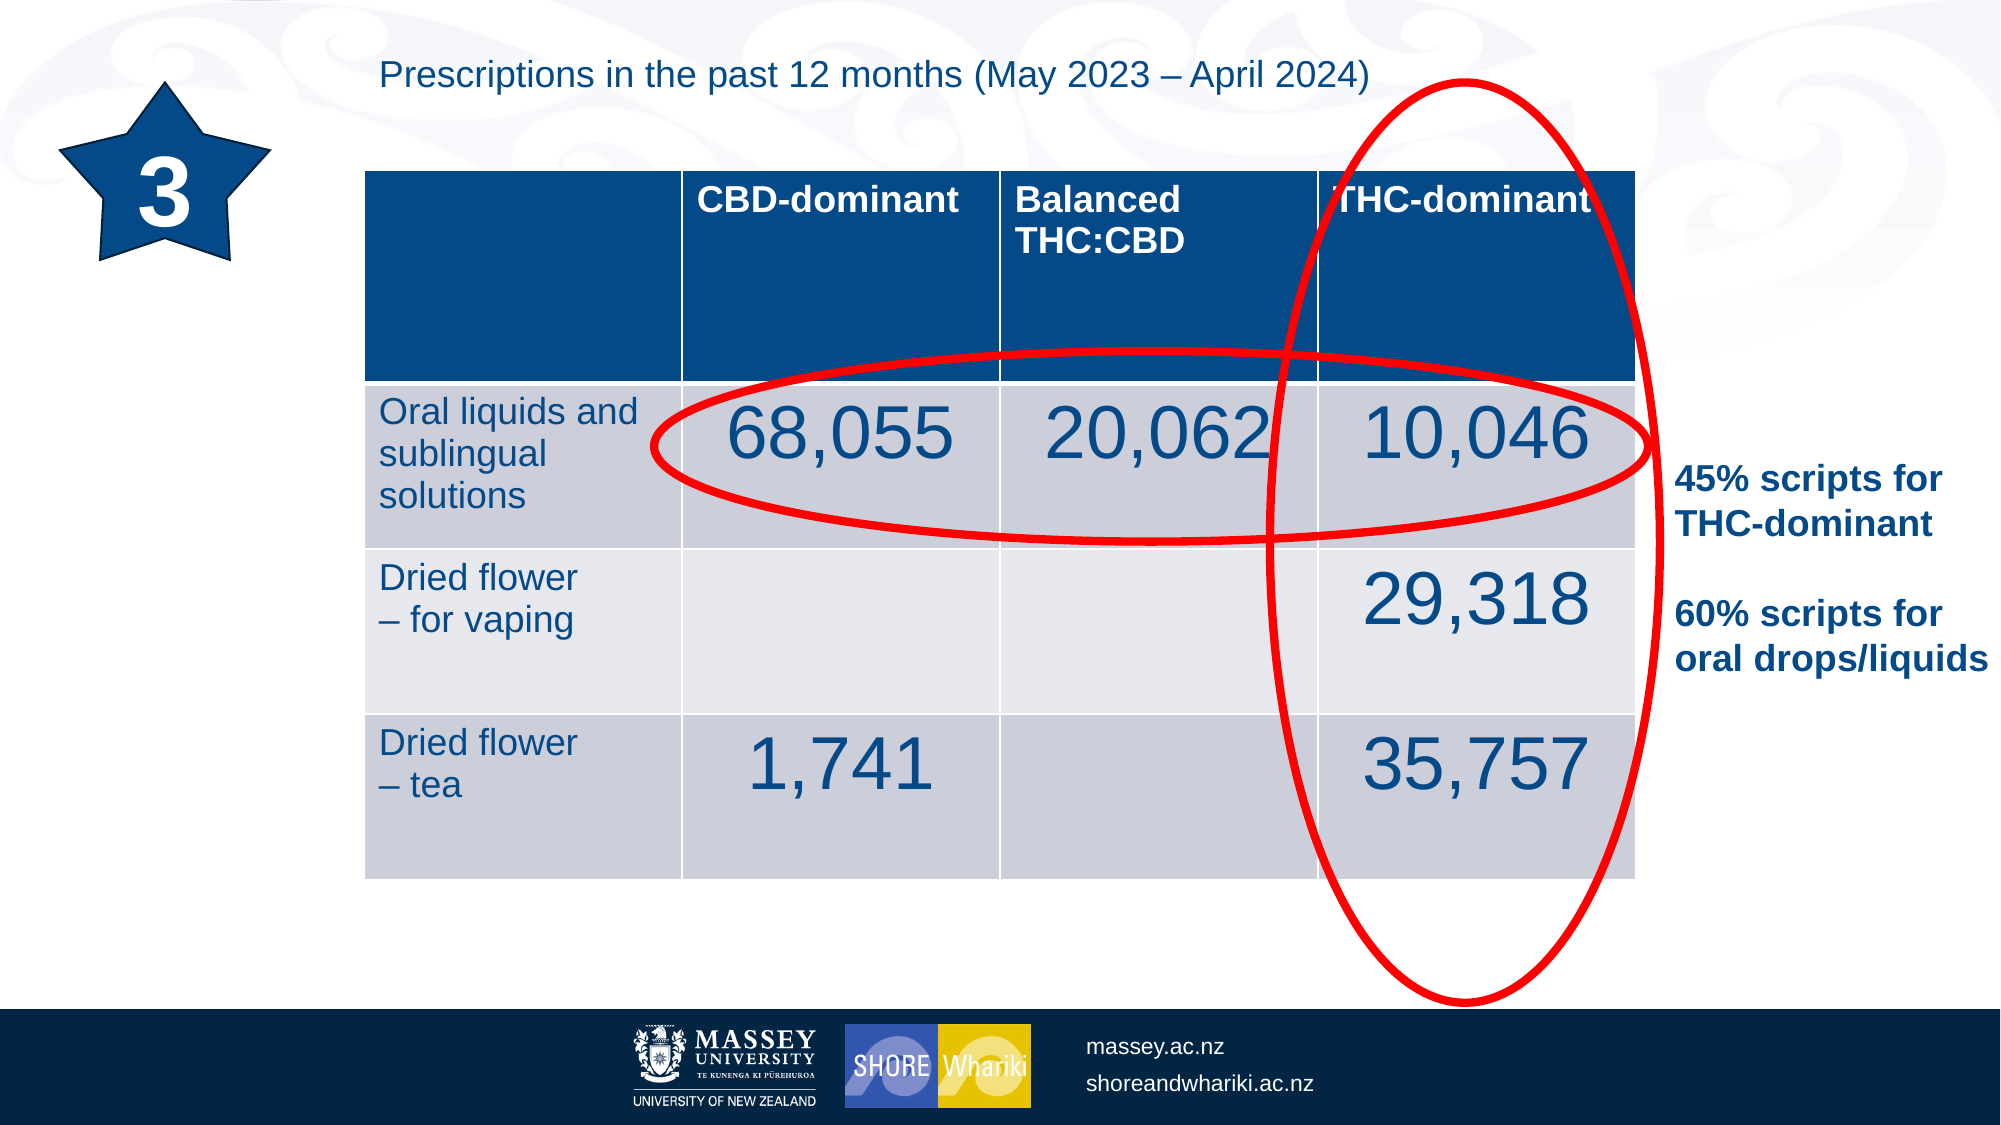

Prescriptions in the past 12 months (May 2023 – April 2024)
3

|  | CBD-dominant | Balanced THC:CBD | THC-dominant |
| --- | --- | --- | --- |
| Oral liquids and sublingual solutions | 68,055 | 20,062 | 10,046 |
| Dried flower – for vaping |  |  | 29,318 |
| Dried flower – tea | 1,741 |  | 35,757 |
45% scripts for THC-dominant

60% scripts for oral drops/liquids